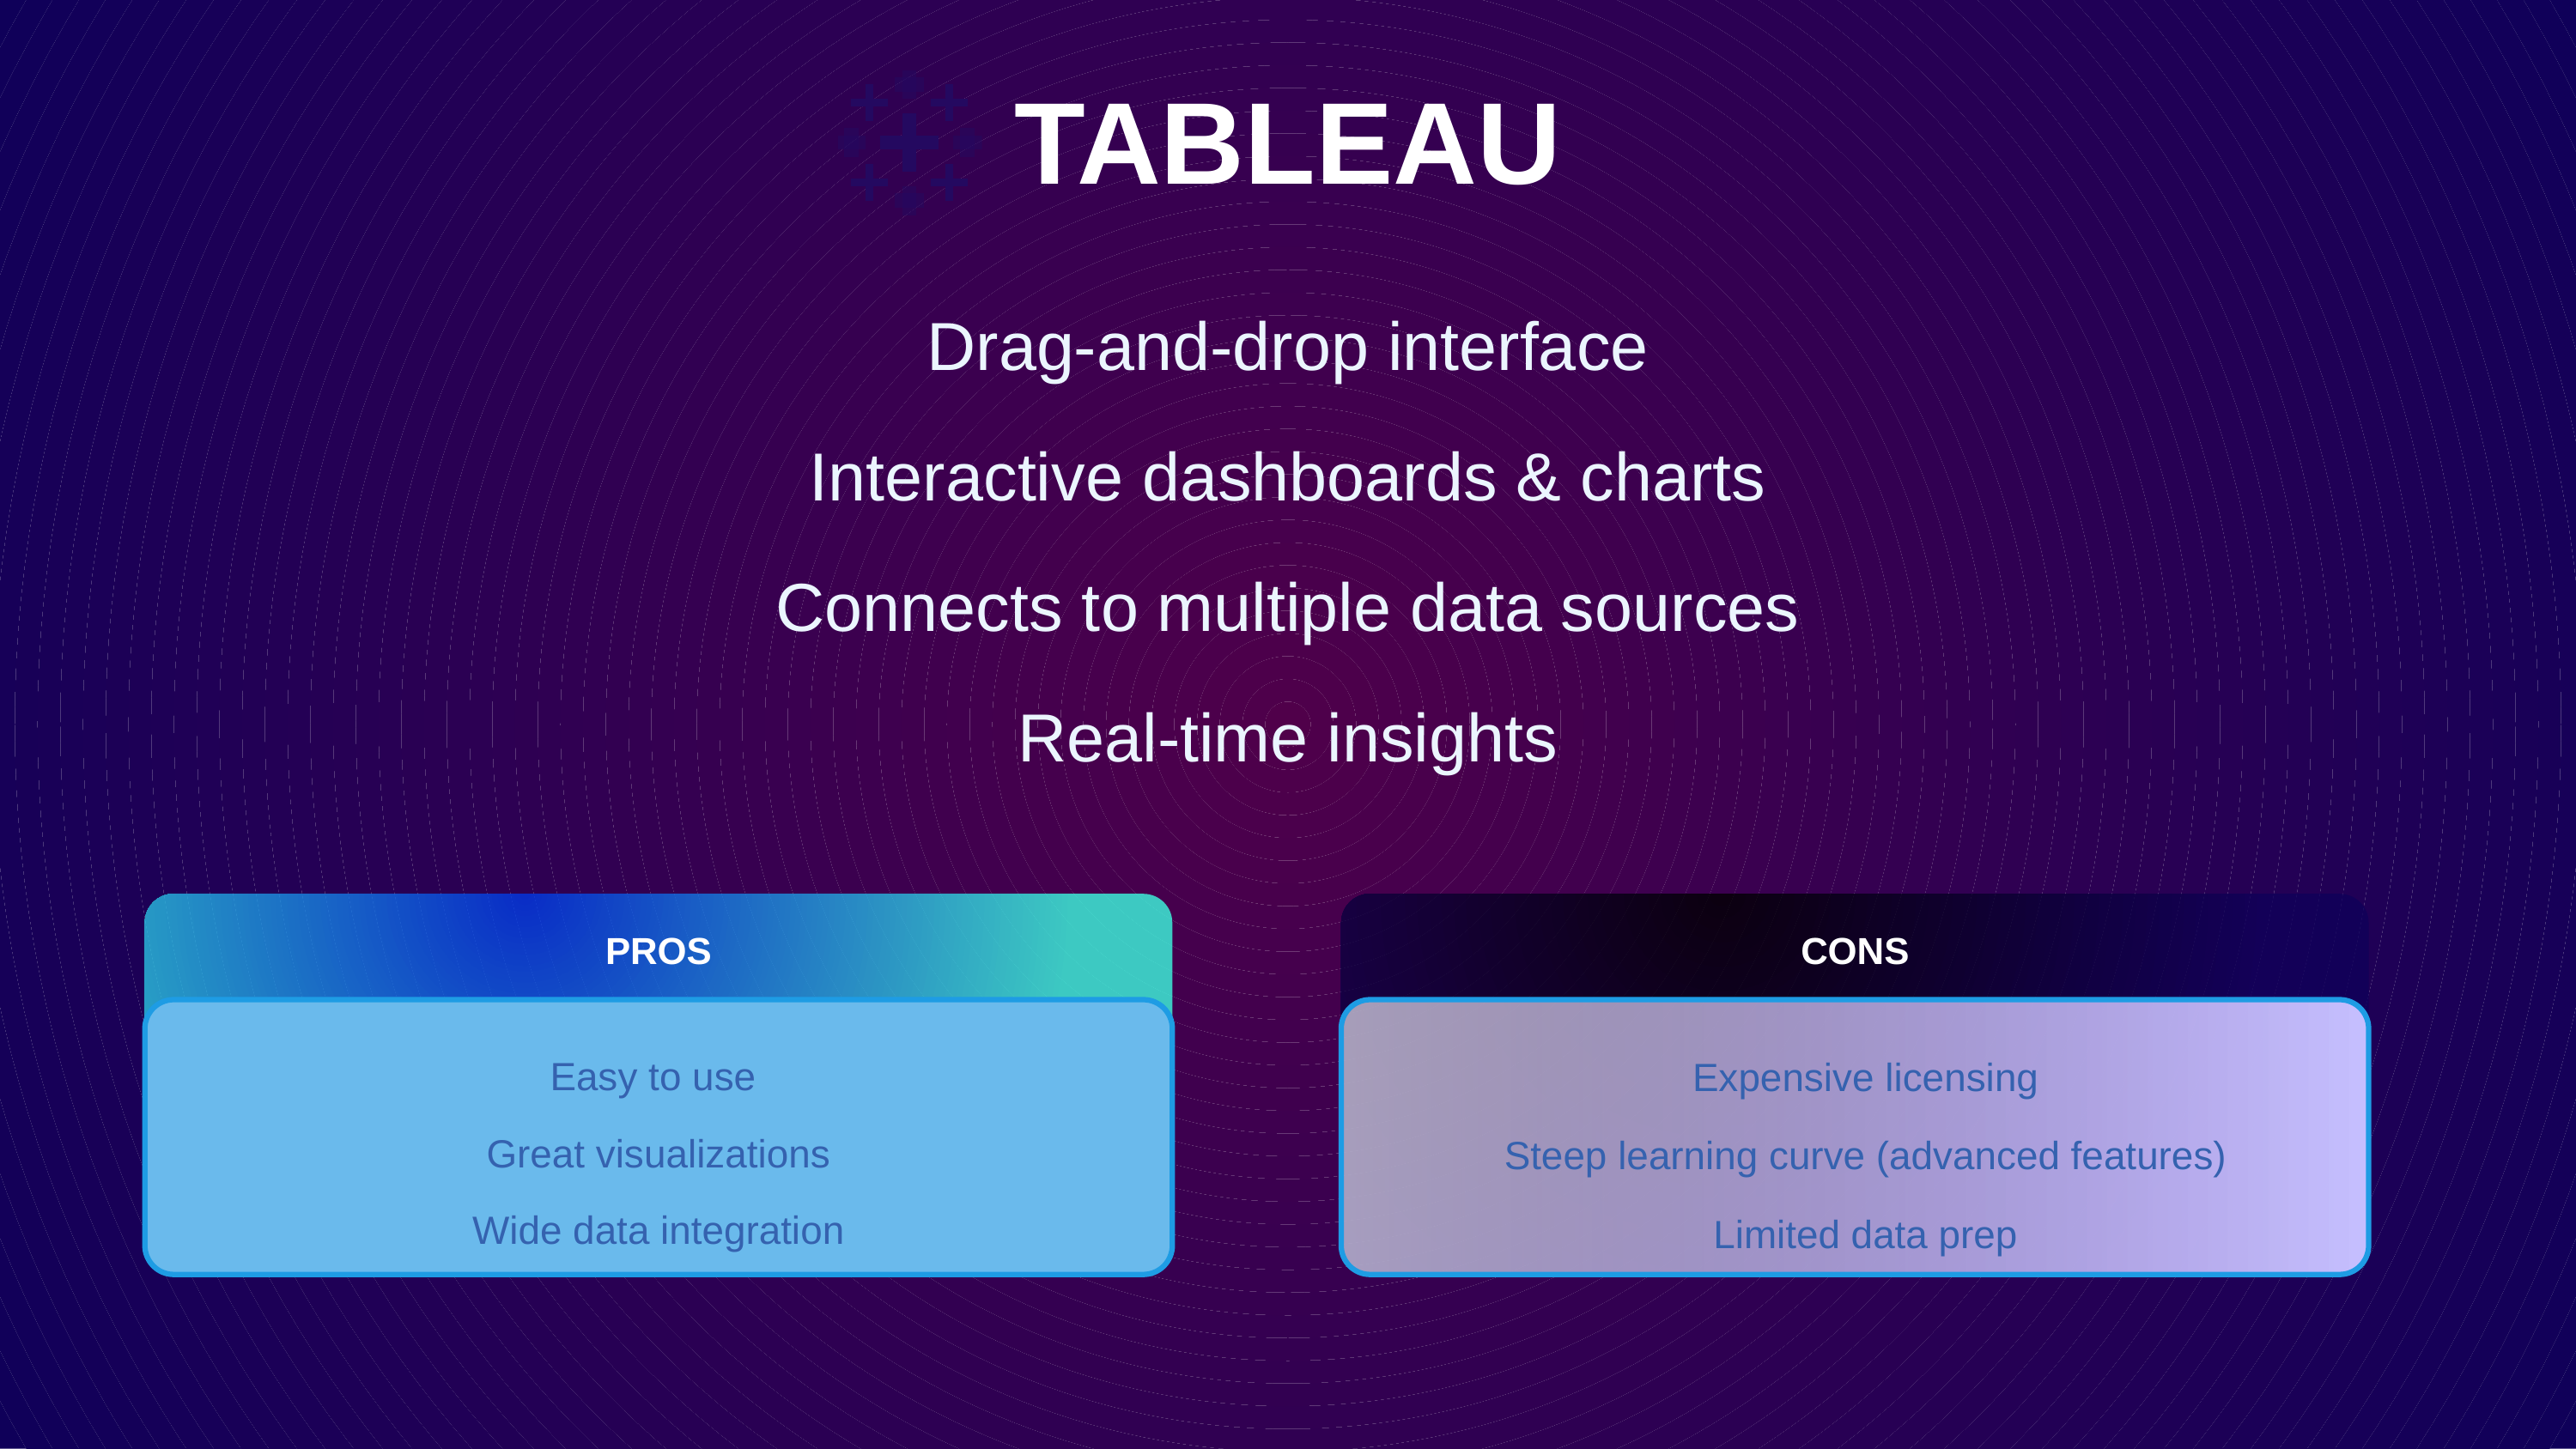

TABLEAU

Drag-and-drop interface
Interactive dashboards & charts
Connects to multiple data sources
Real-time insights

PROS
CONS

Expensive licensing
Steep learning curve (advanced features)
Limited data prep
Easy to use
Great visualizations
Wide data integration